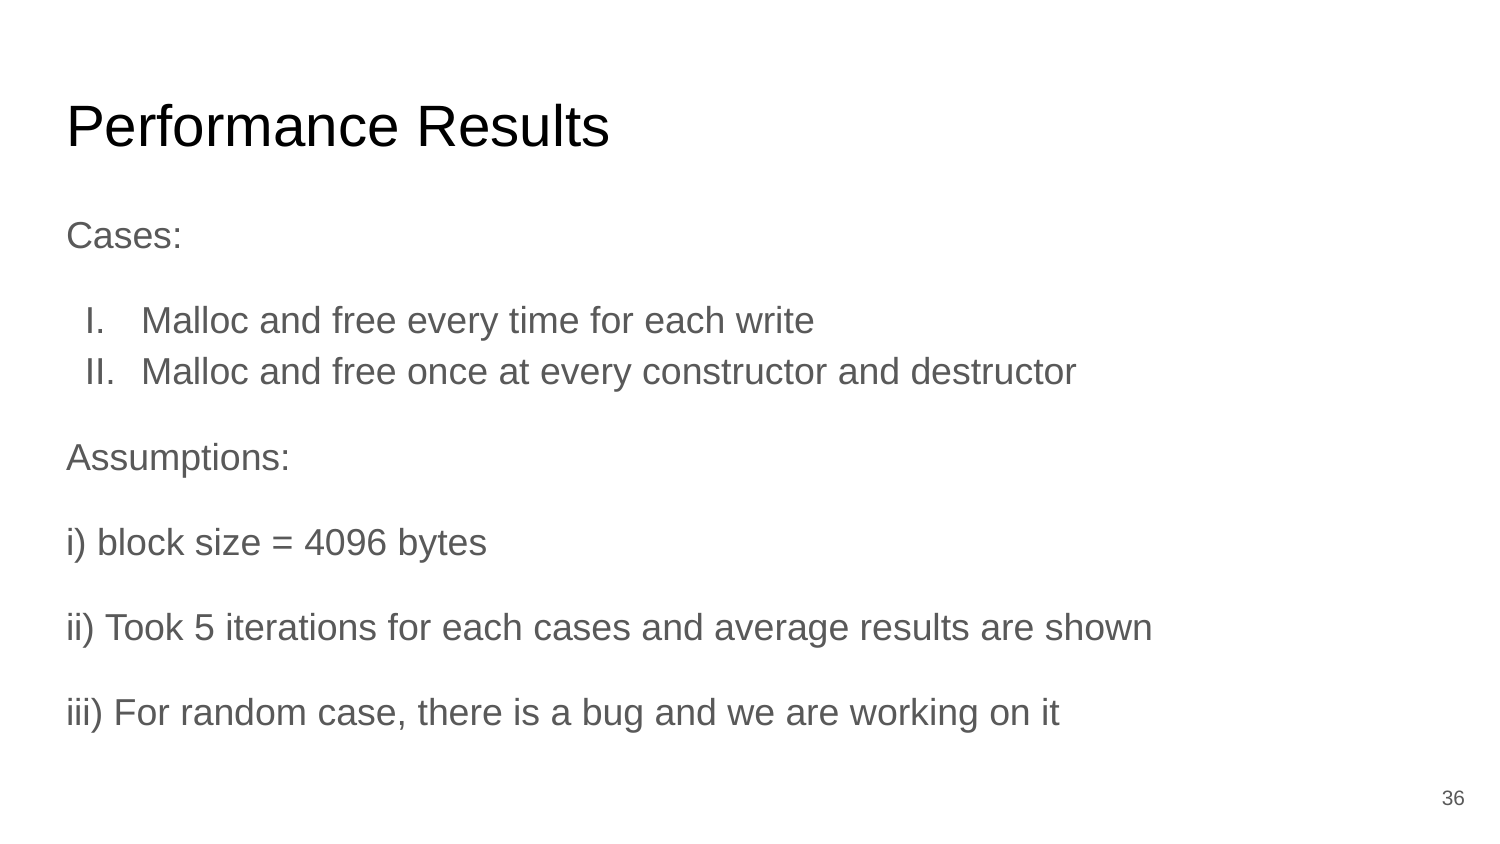

# Performance Results
Cases:
Malloc and free every time for each write
Malloc and free once at every constructor and destructor
Assumptions:
i) block size = 4096 bytes
ii) Took 5 iterations for each cases and average results are shown
iii) For random case, there is a bug and we are working on it
36